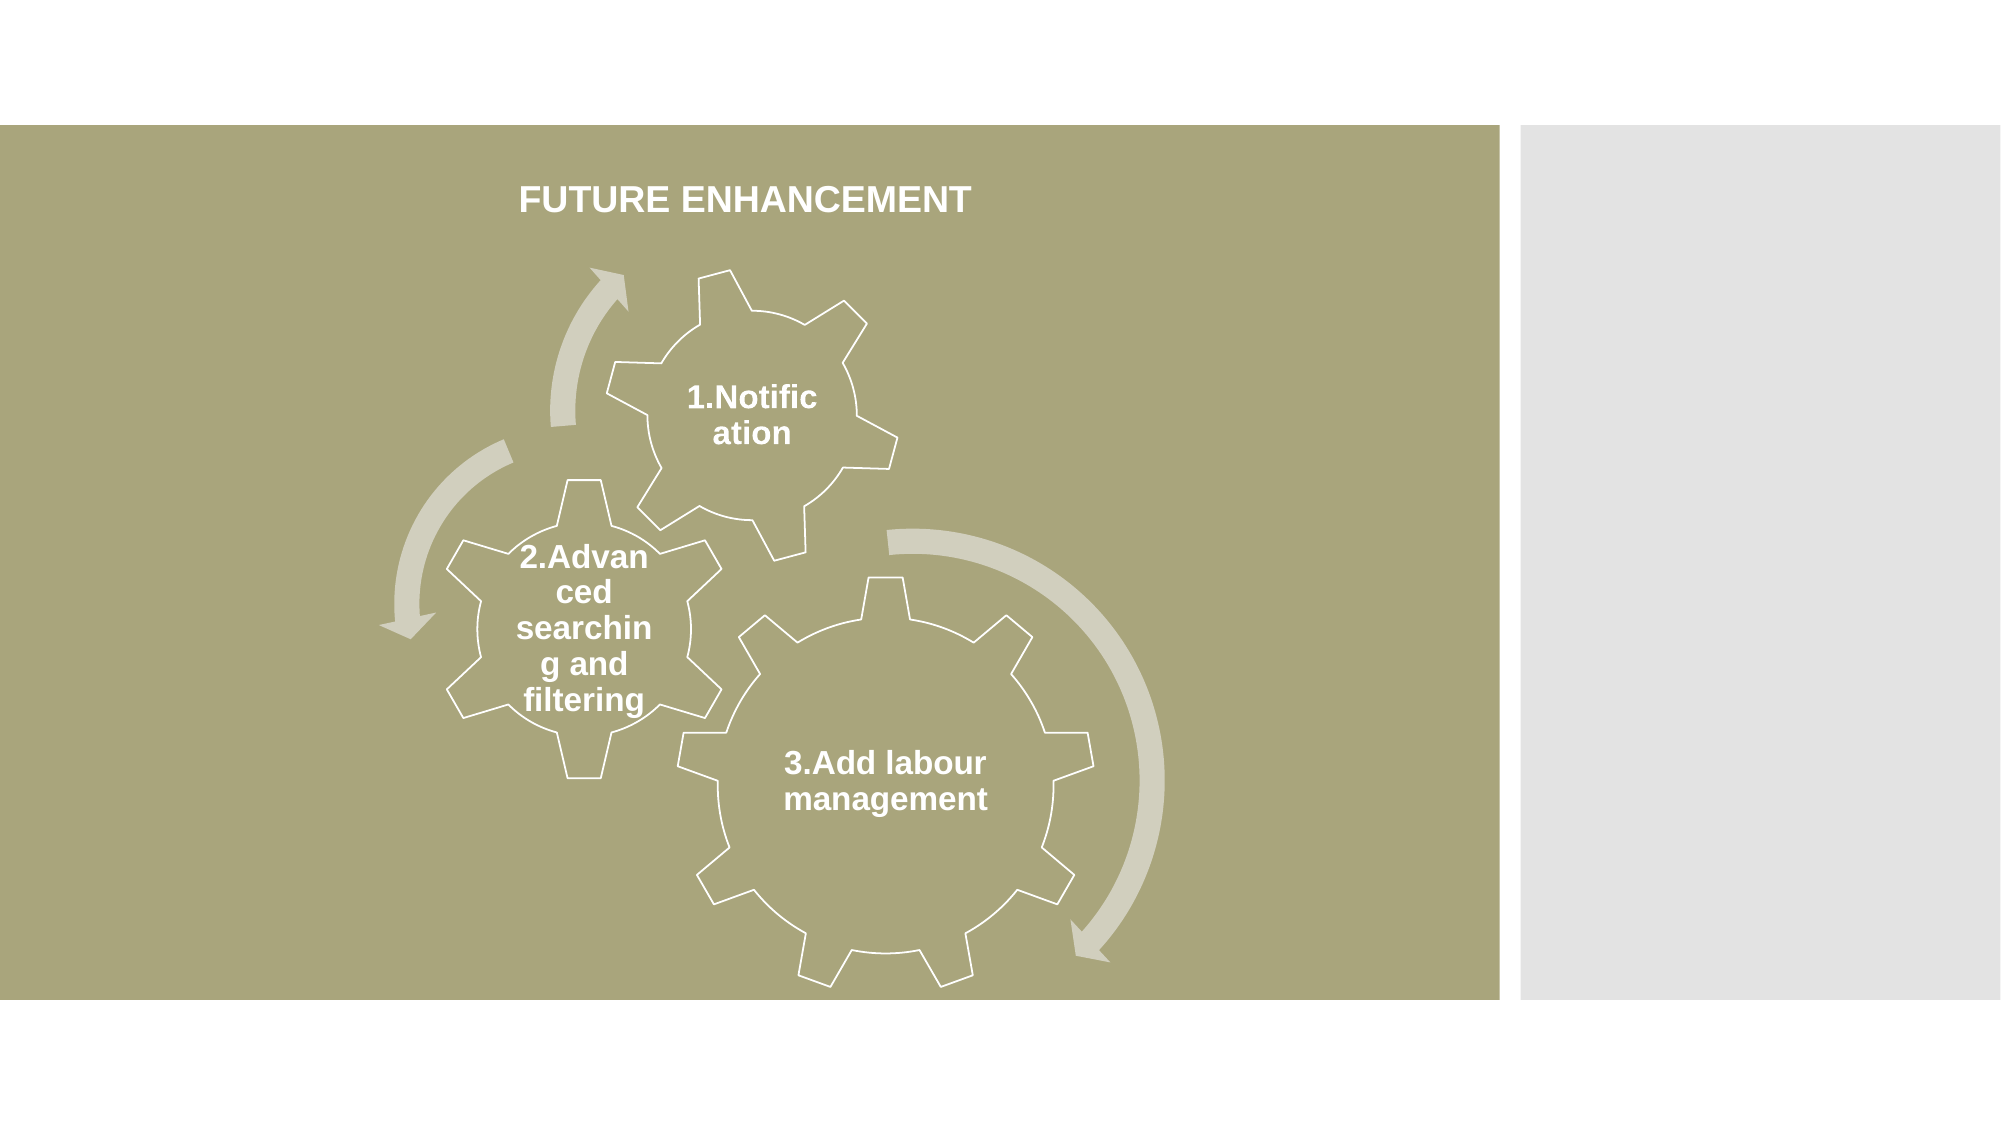

FUTURE ENHANCEMENT
3.Add labour management
2.Advanced searching and filtering
1.Notification